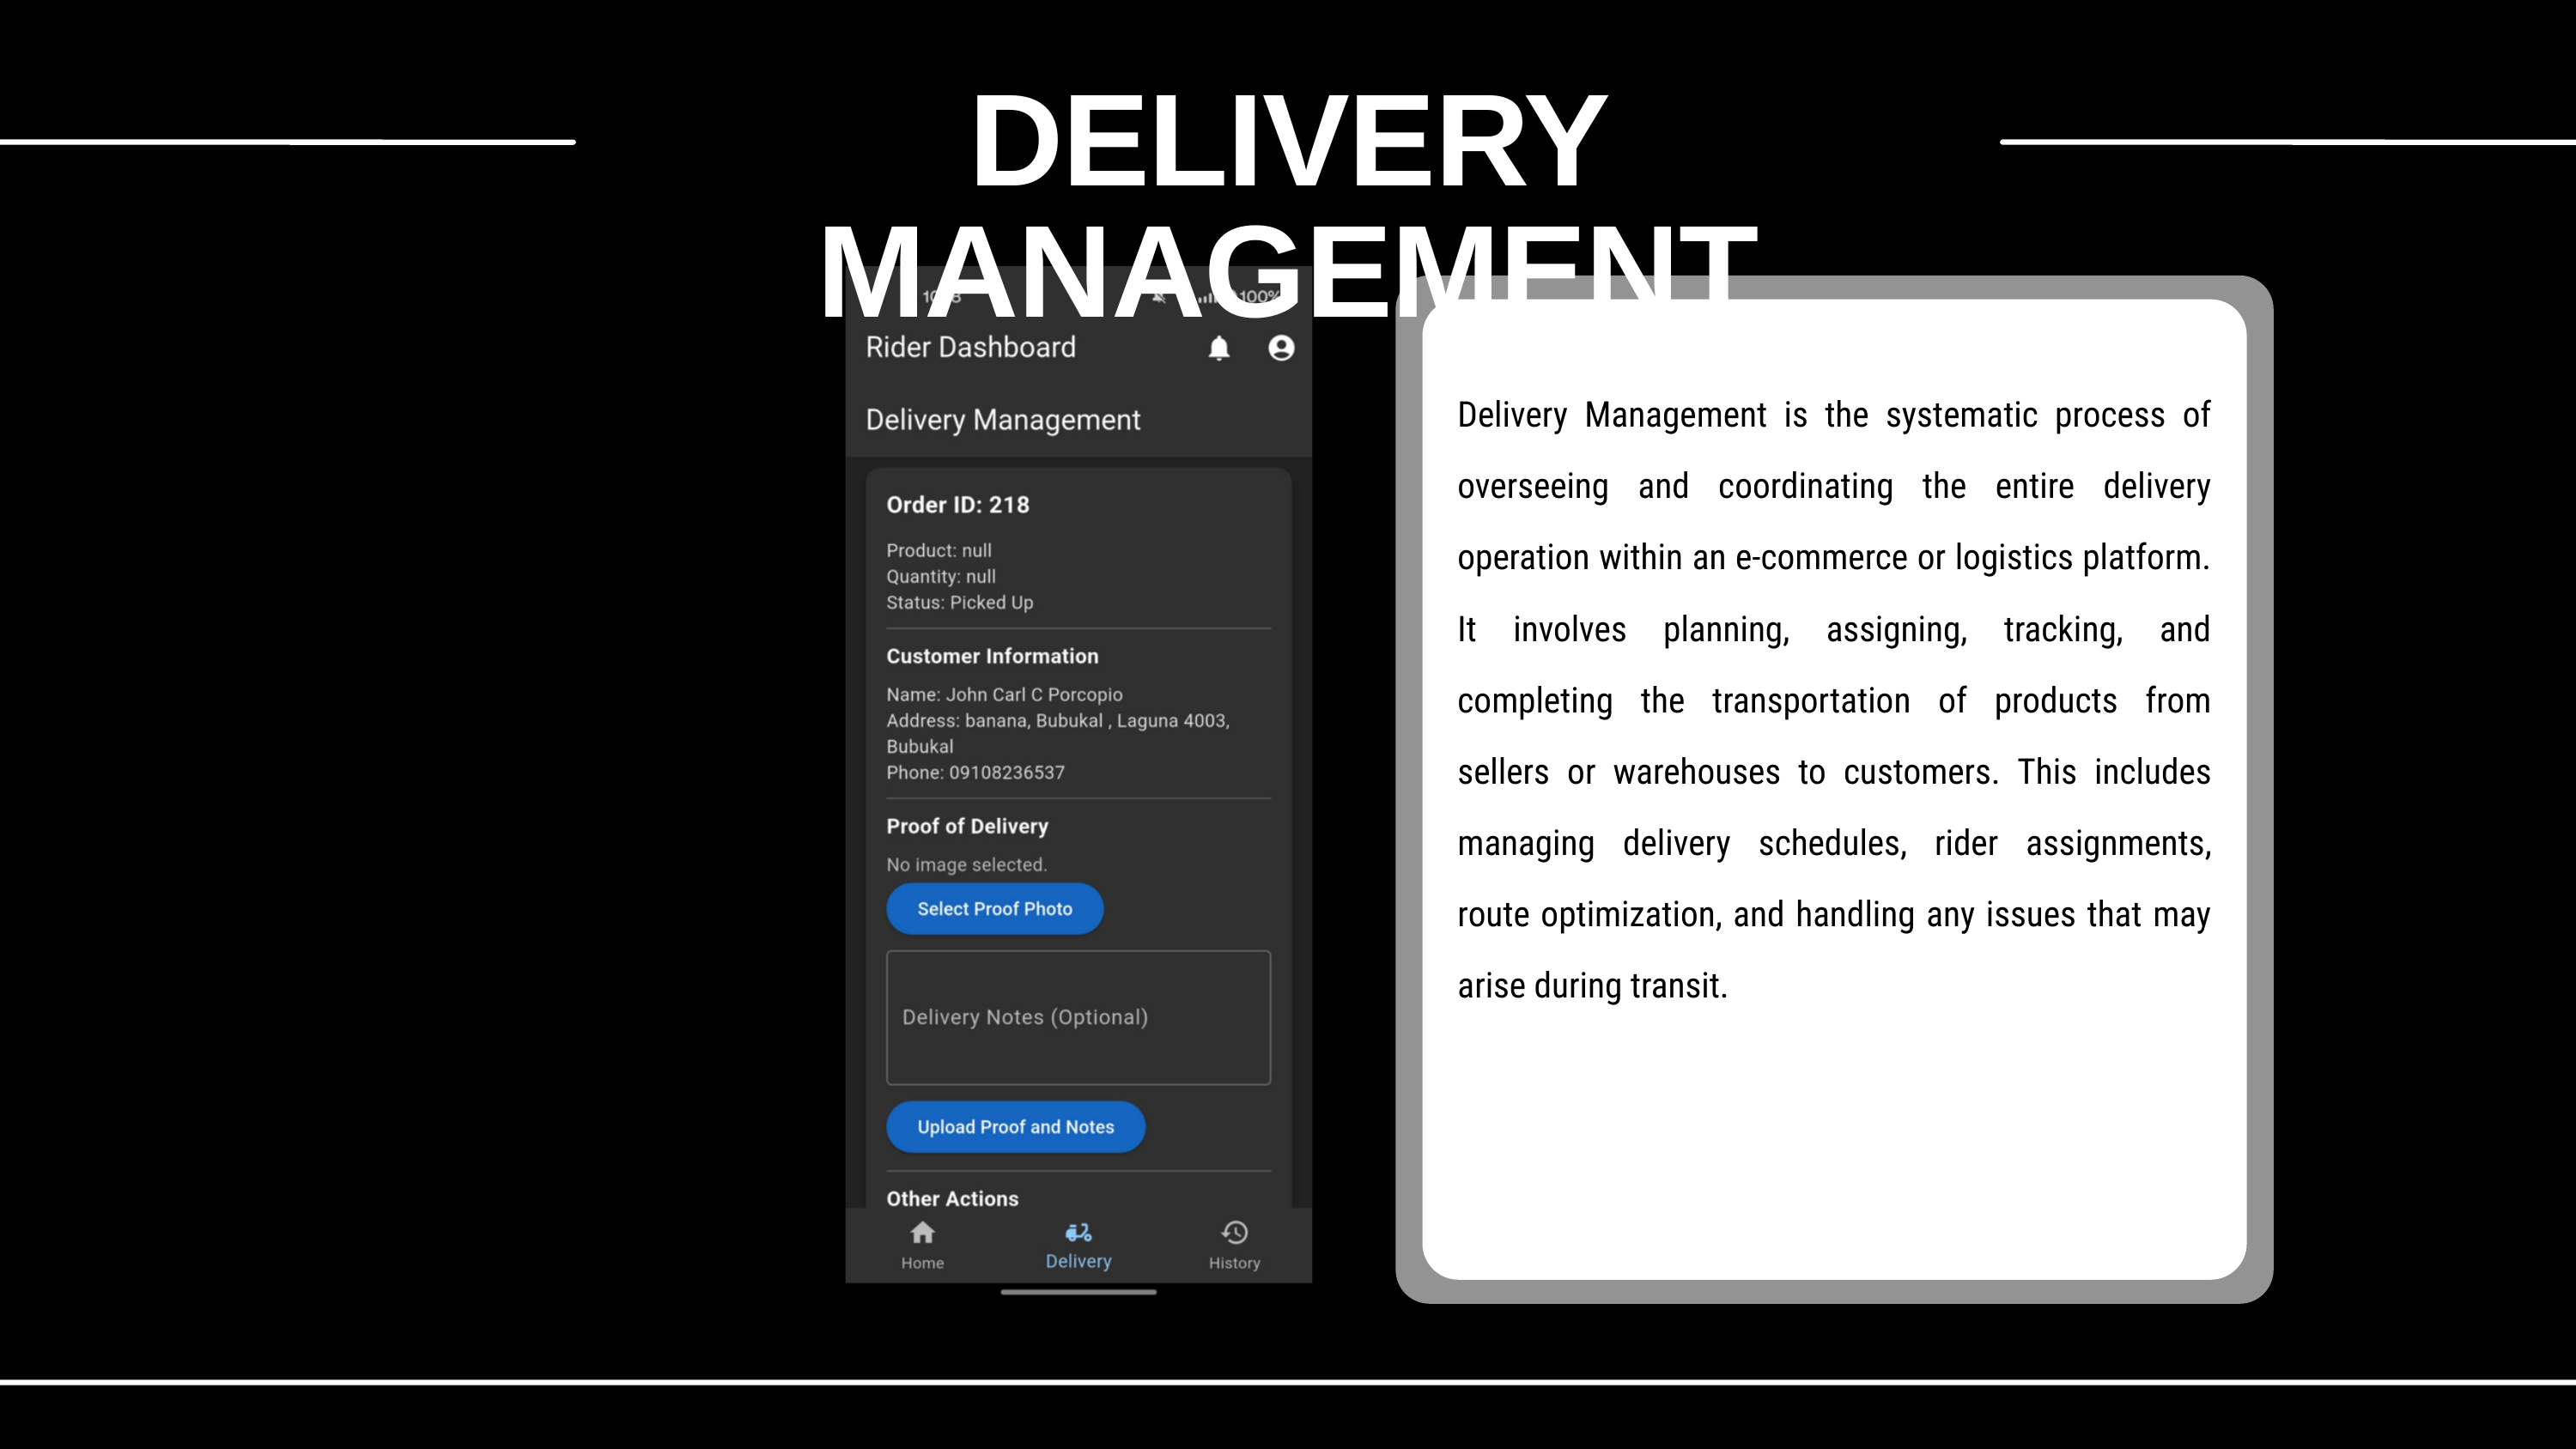

DELIVERY MANAGEMENT

Delivery Management is the systematic process of overseeing and coordinating the entire delivery operation within an e-commerce or logistics platform. It involves planning, assigning, tracking, and completing the transportation of products from sellers or warehouses to customers. This includes managing delivery schedules, rider assignments, route optimization, and handling any issues that may arise during transit.